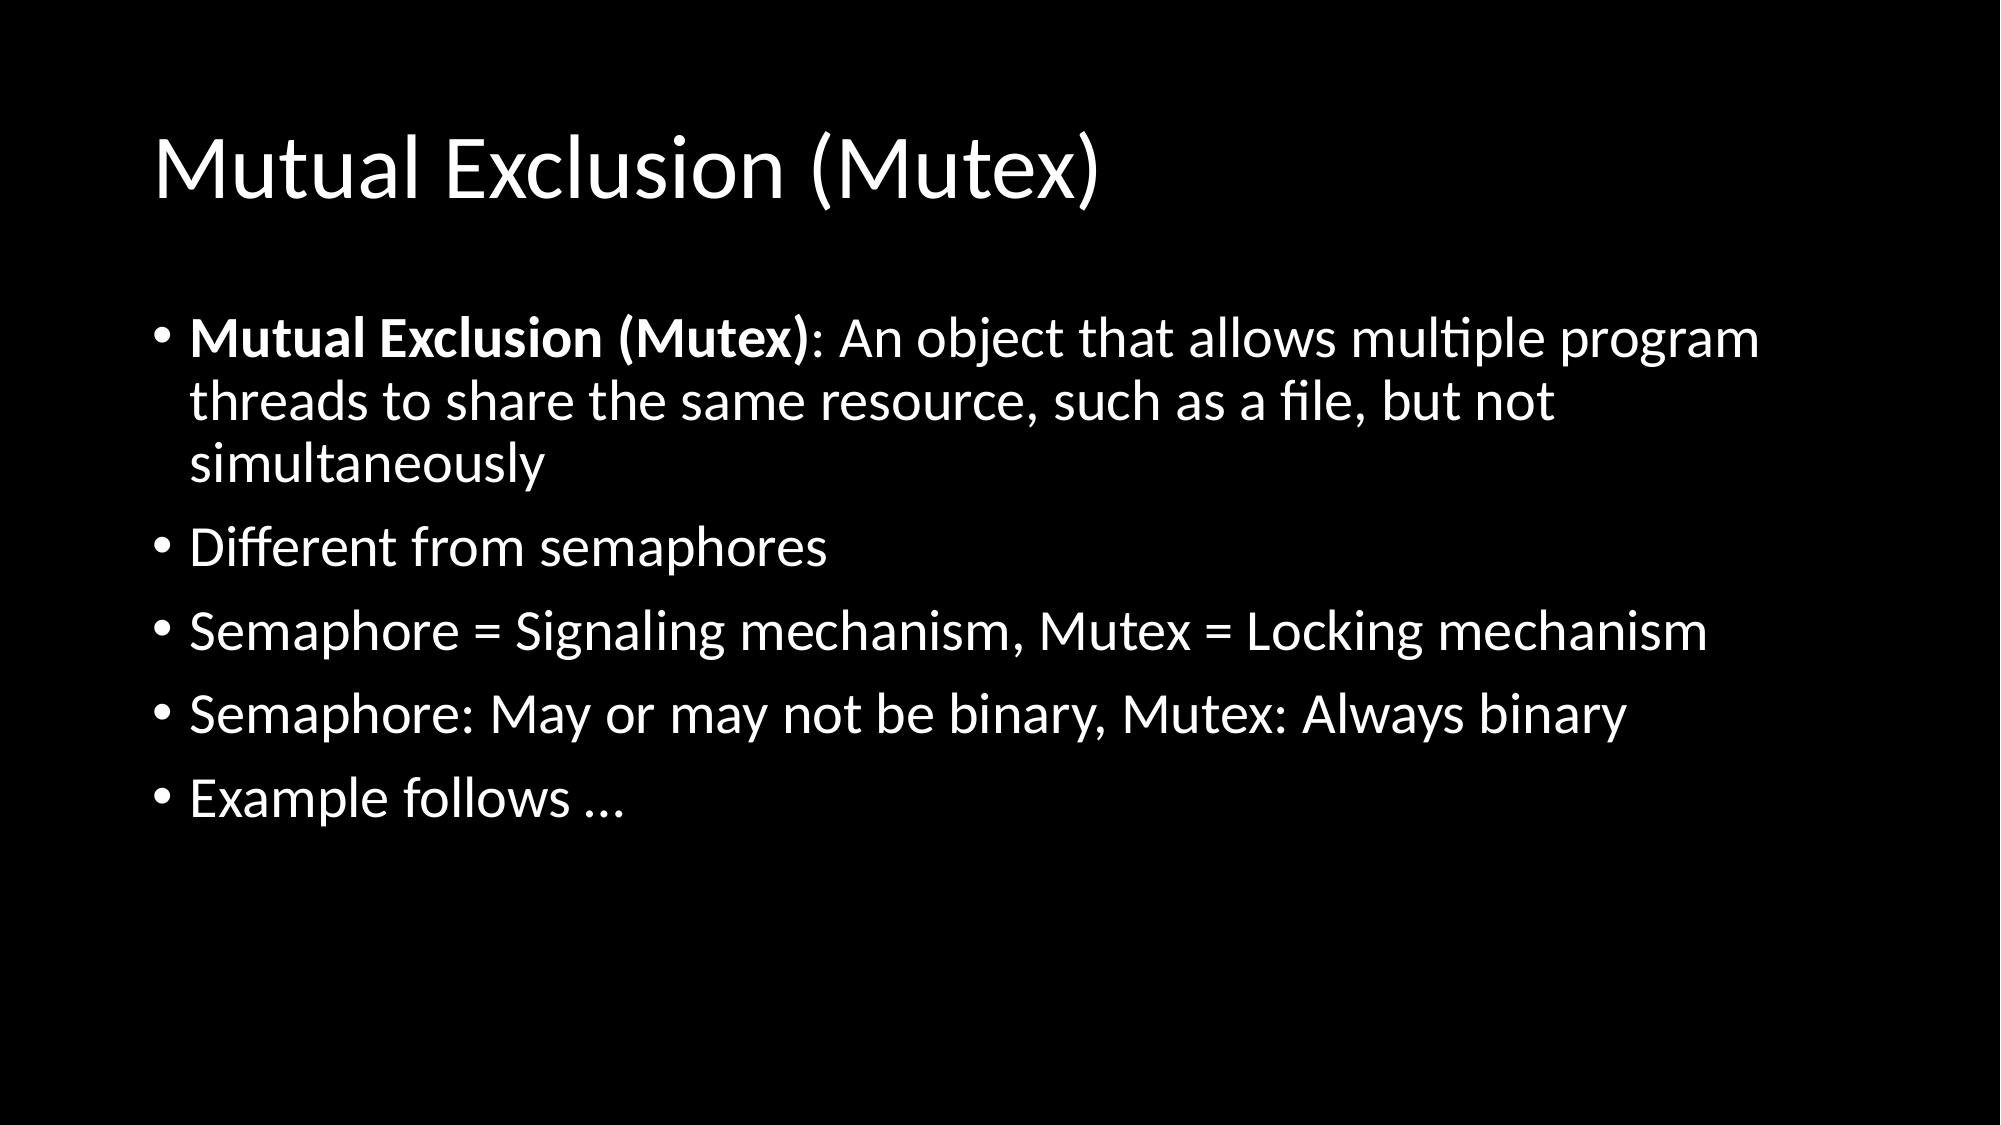

# Mutual Exclusion (Mutex)
Mutual Exclusion (Mutex): An object that allows multiple program threads to share the same resource, such as a file, but not simultaneously
Different from semaphores
Semaphore = Signaling mechanism, Mutex = Locking mechanism
Semaphore: May or may not be binary, Mutex: Always binary
Example follows …